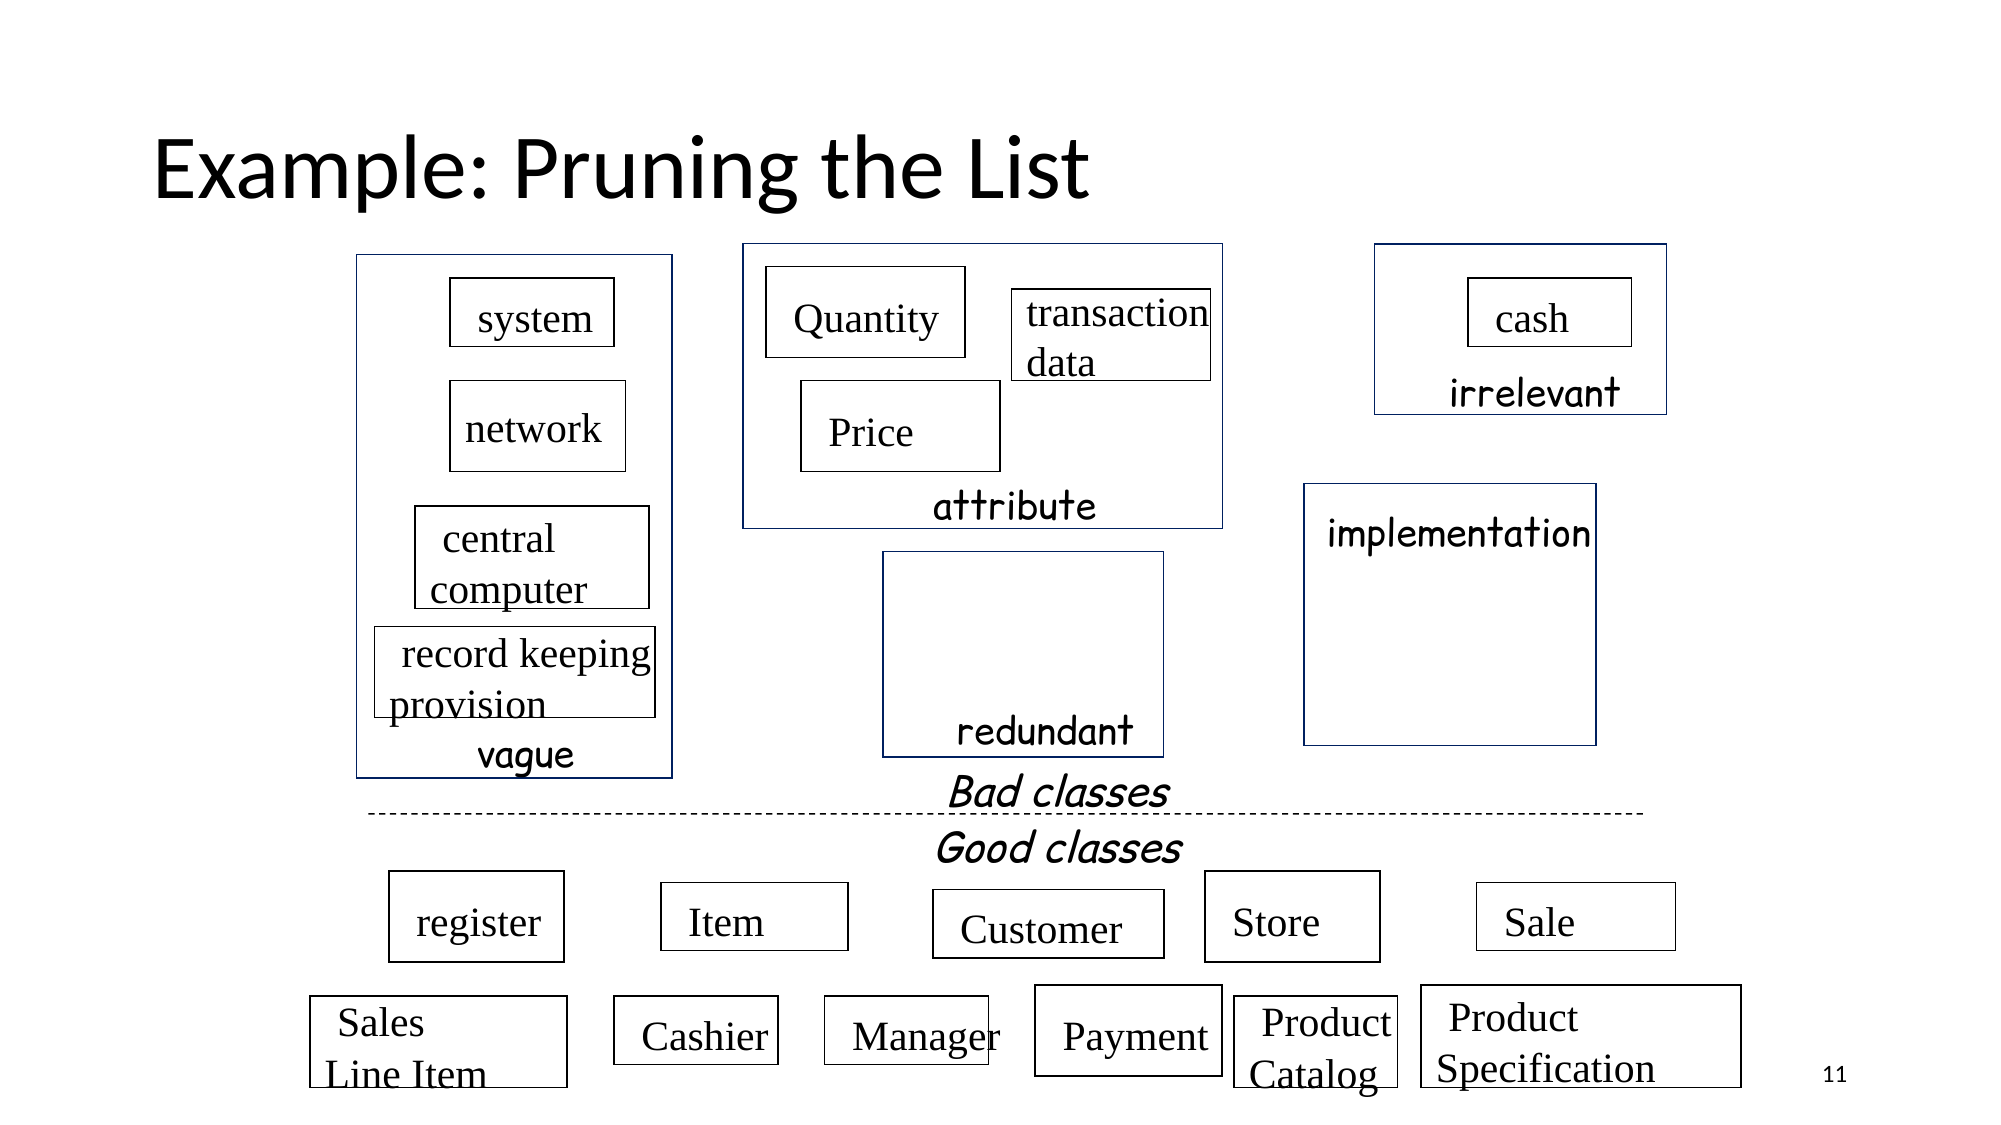

# Example: Pruning the List

 Quantity
 system
 cash
transaction
data
irrelevant
network
 Price
attribute

implementation
 central
computer

 record keeping
provision
redundant
vague
Bad classes

Good classes
 register
 Store
 Item
 Sale
 Customer
 Payment
 Product
Specification
 Sales
Line Item
 Cashier
 Manager
 Product
Catalog
11